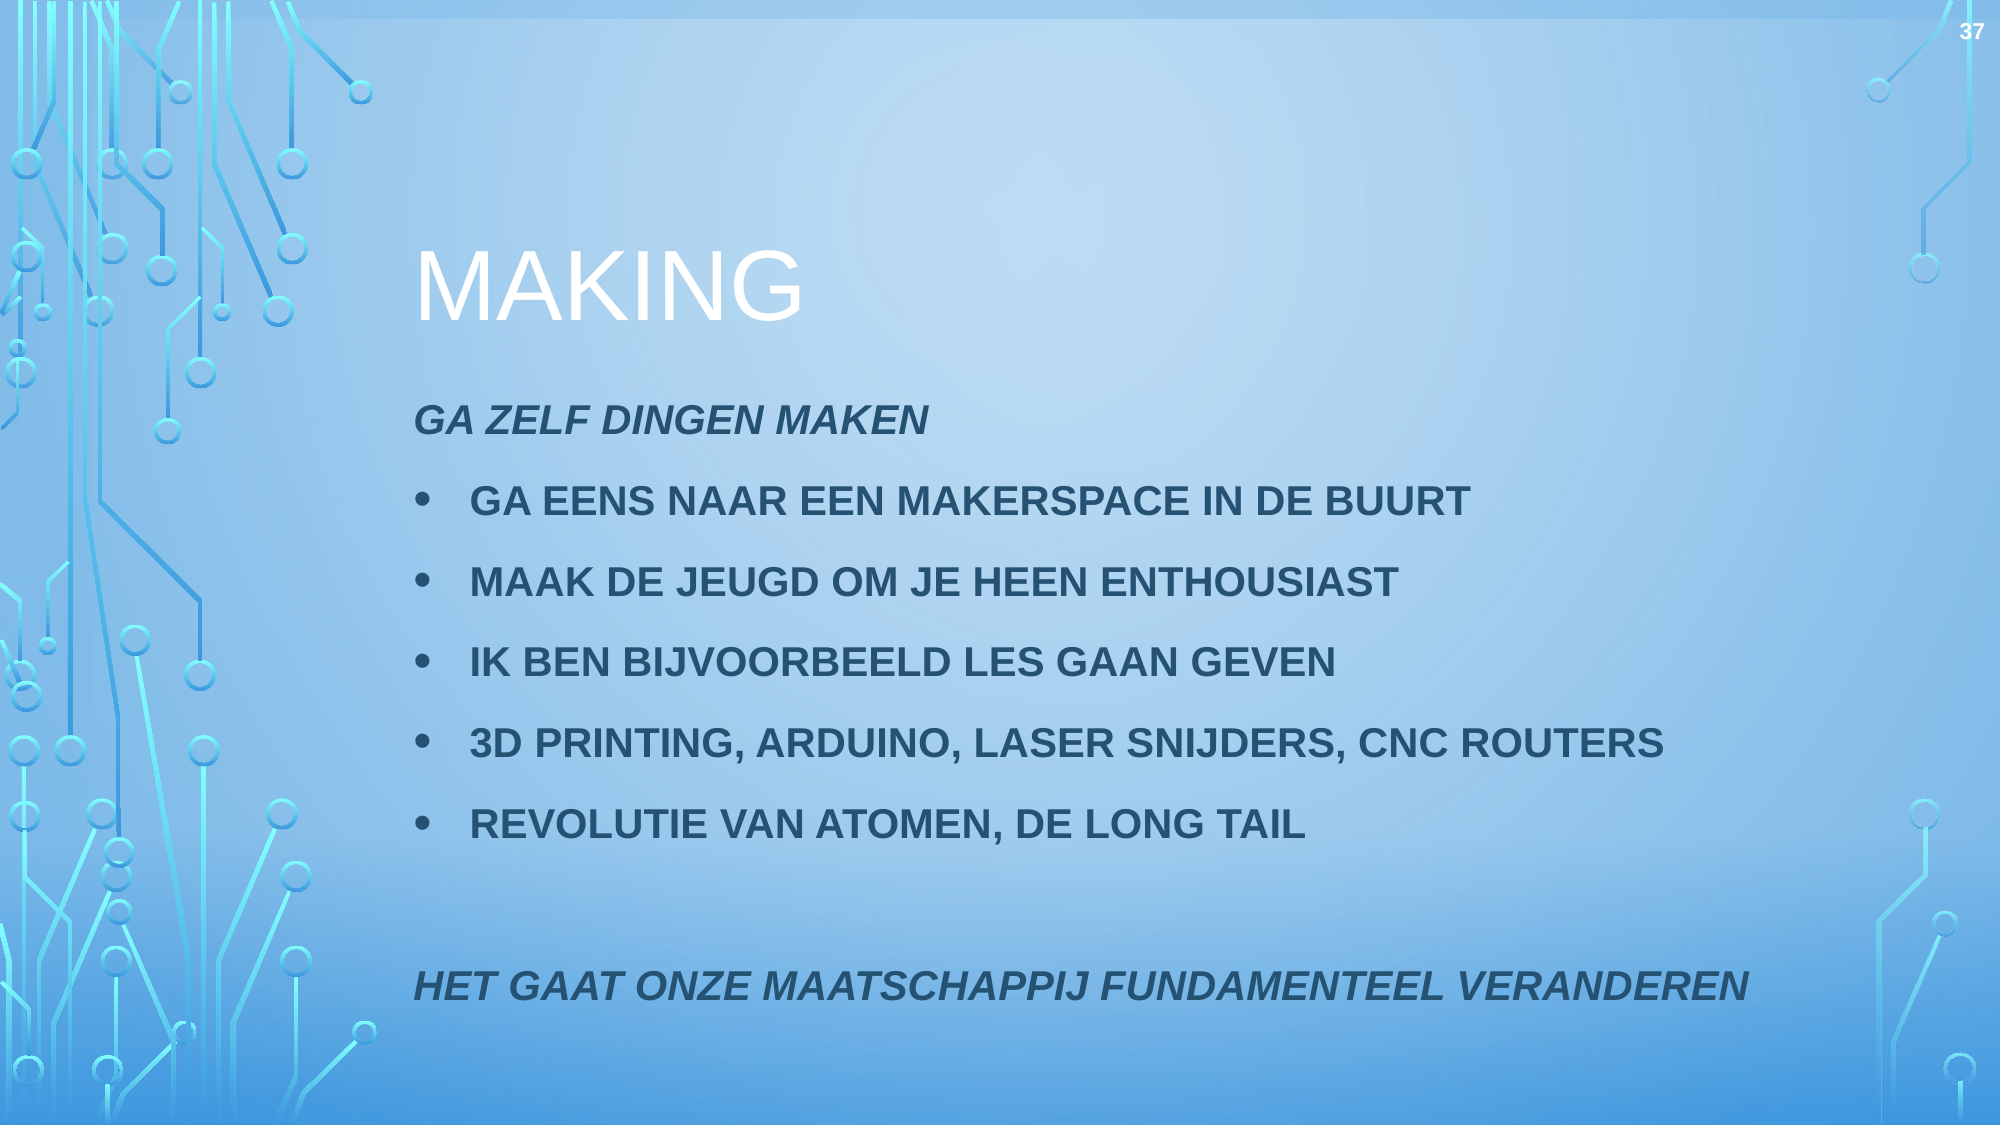

37
# making
Ga Zelf dingen maken
ga eens naar een makerspace in de buurt
Maak de jeugd om je heen enthousiast
Ik ben bijvoorbeeld les gaan geven
3d printing, arduino, laser snijders, cnc routers
Revolutie van atomen, De long tail

Het gaat onze maatschappij fundamenteel veranderen